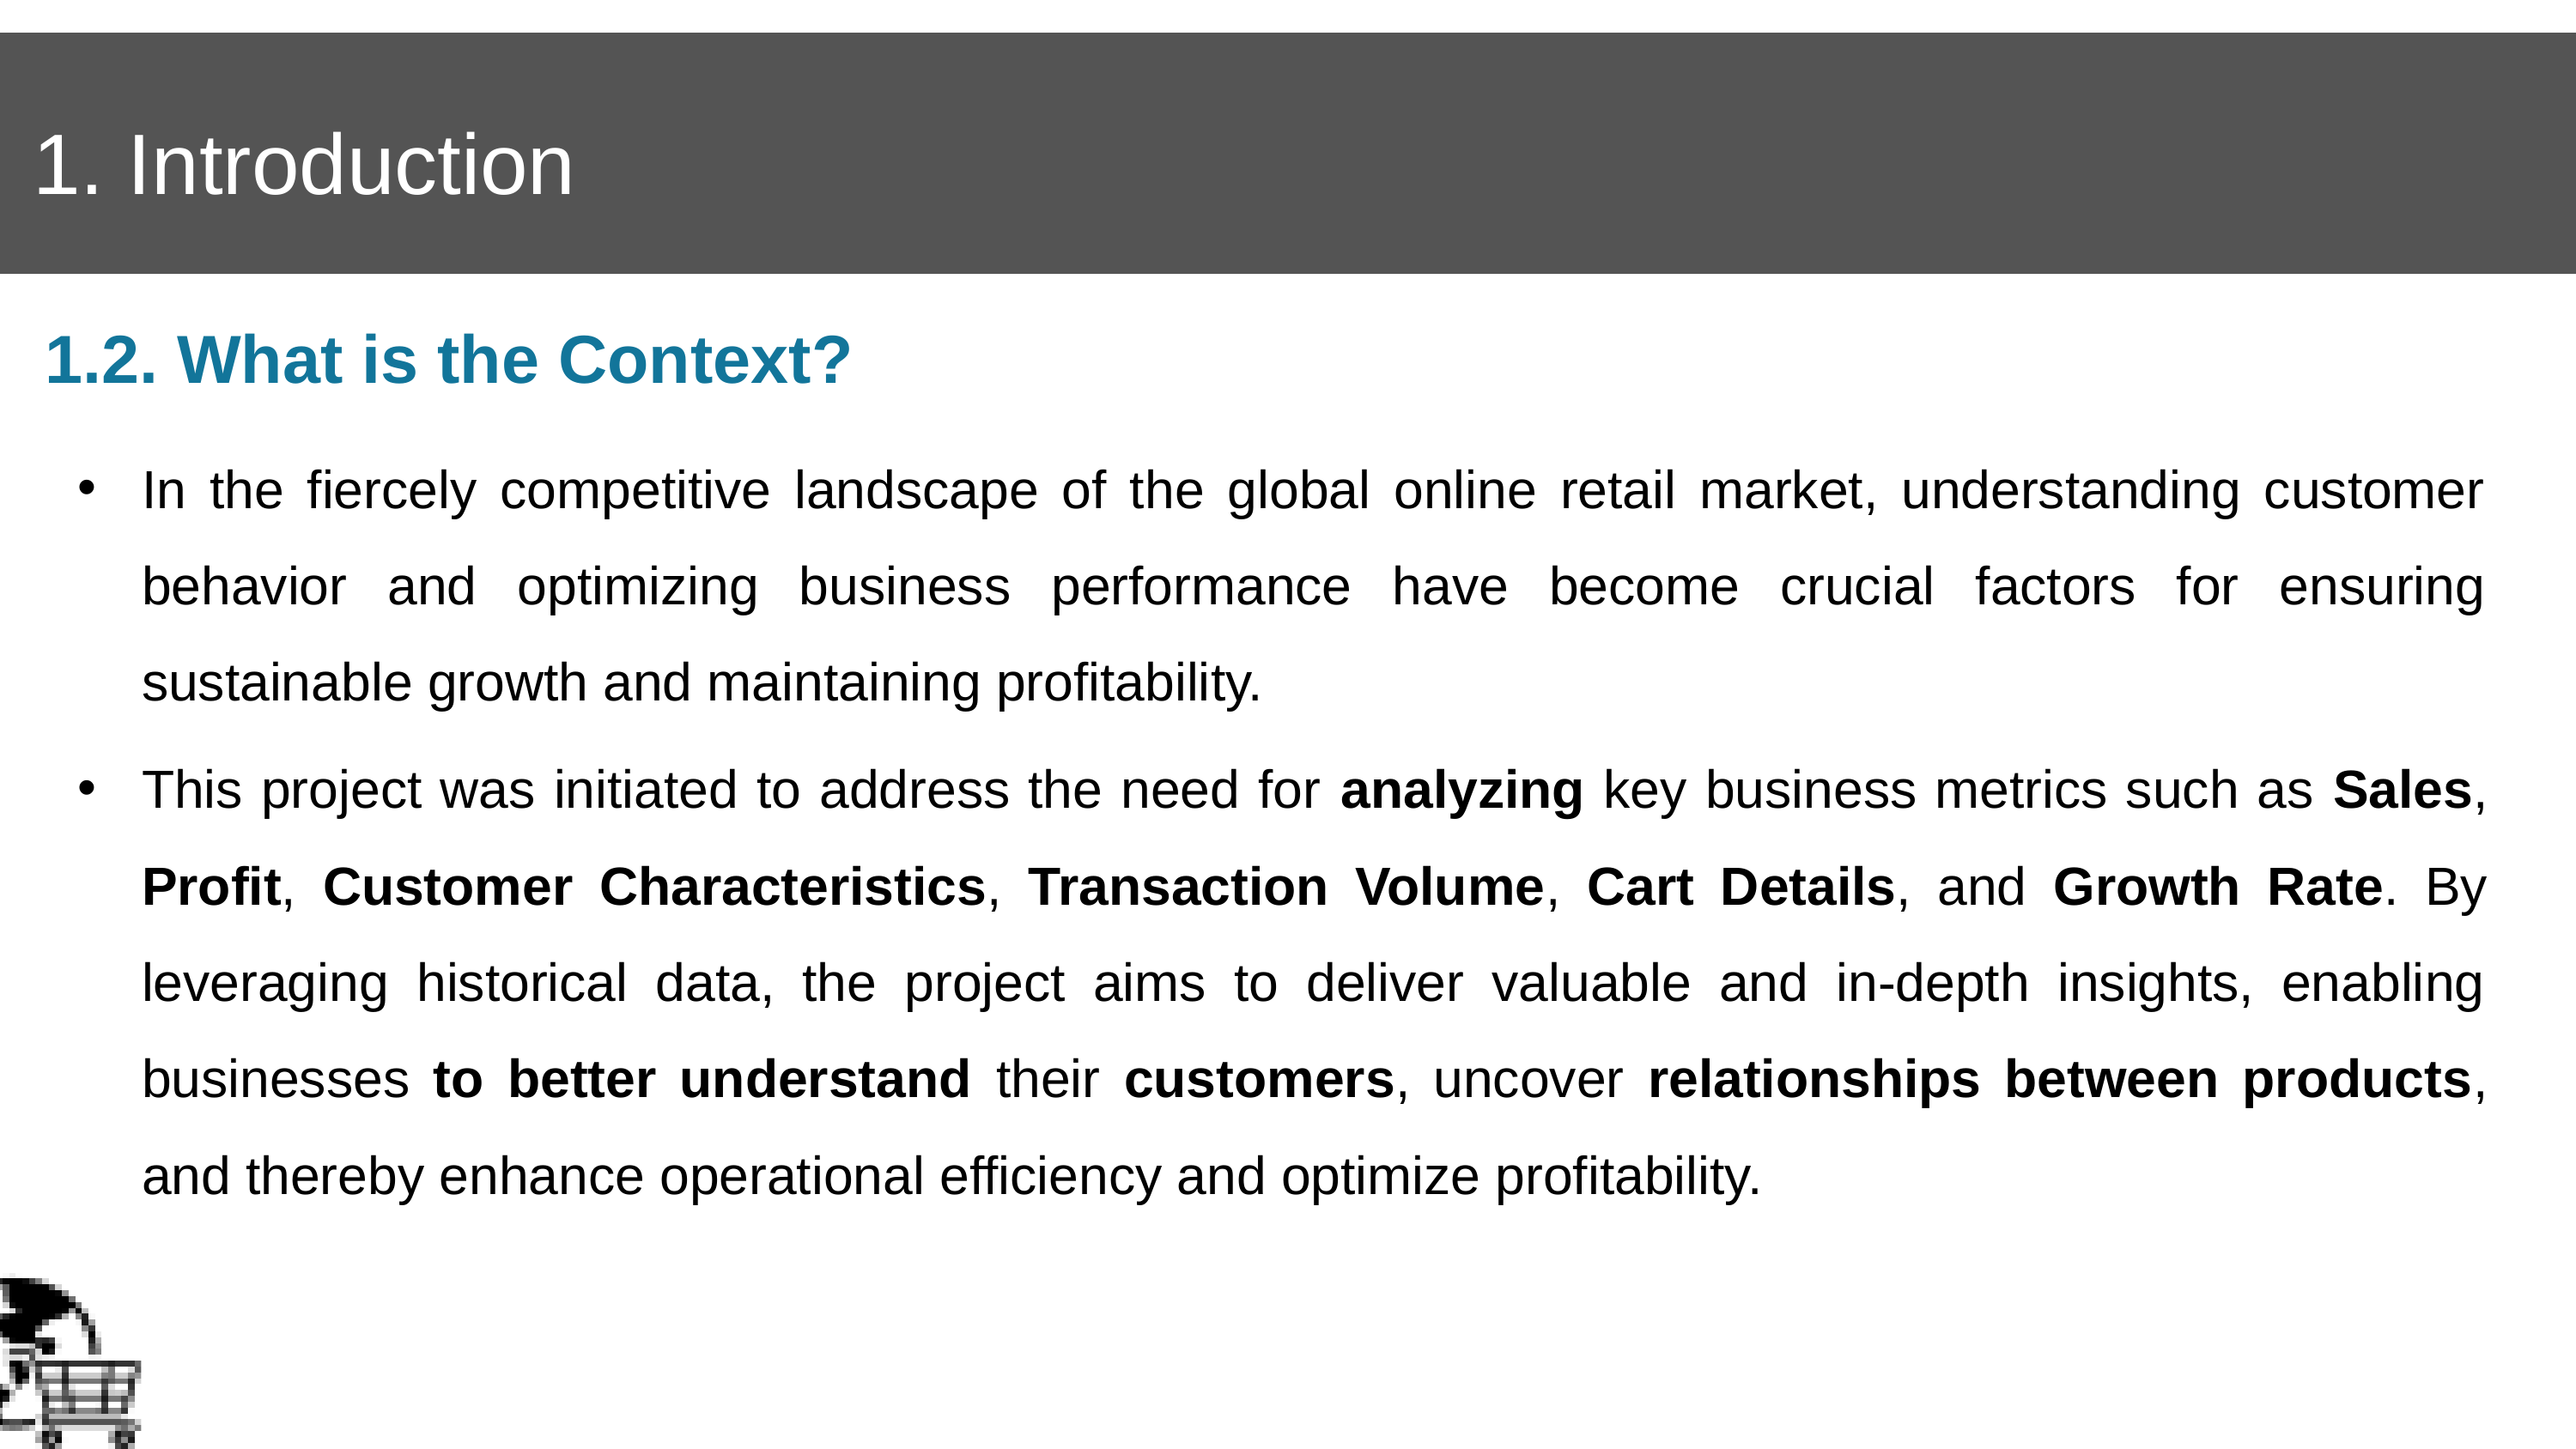

1. Introduction
1.2. What is the Context?

In the fiercely competitive landscape of the global online retail market, understanding customer behavior and optimizing business performance have become crucial factors for ensuring sustainable growth and maintaining profitability.
This project was initiated to address the need for analyzing key business metrics such as Sales, Profit, Customer Characteristics, Transaction Volume, Cart Details, and Growth Rate. By leveraging historical data, the project aims to deliver valuable and in-depth insights, enabling businesses to better understand their customers, uncover relationships between products, and thereby enhance operational efficiency and optimize profitability.